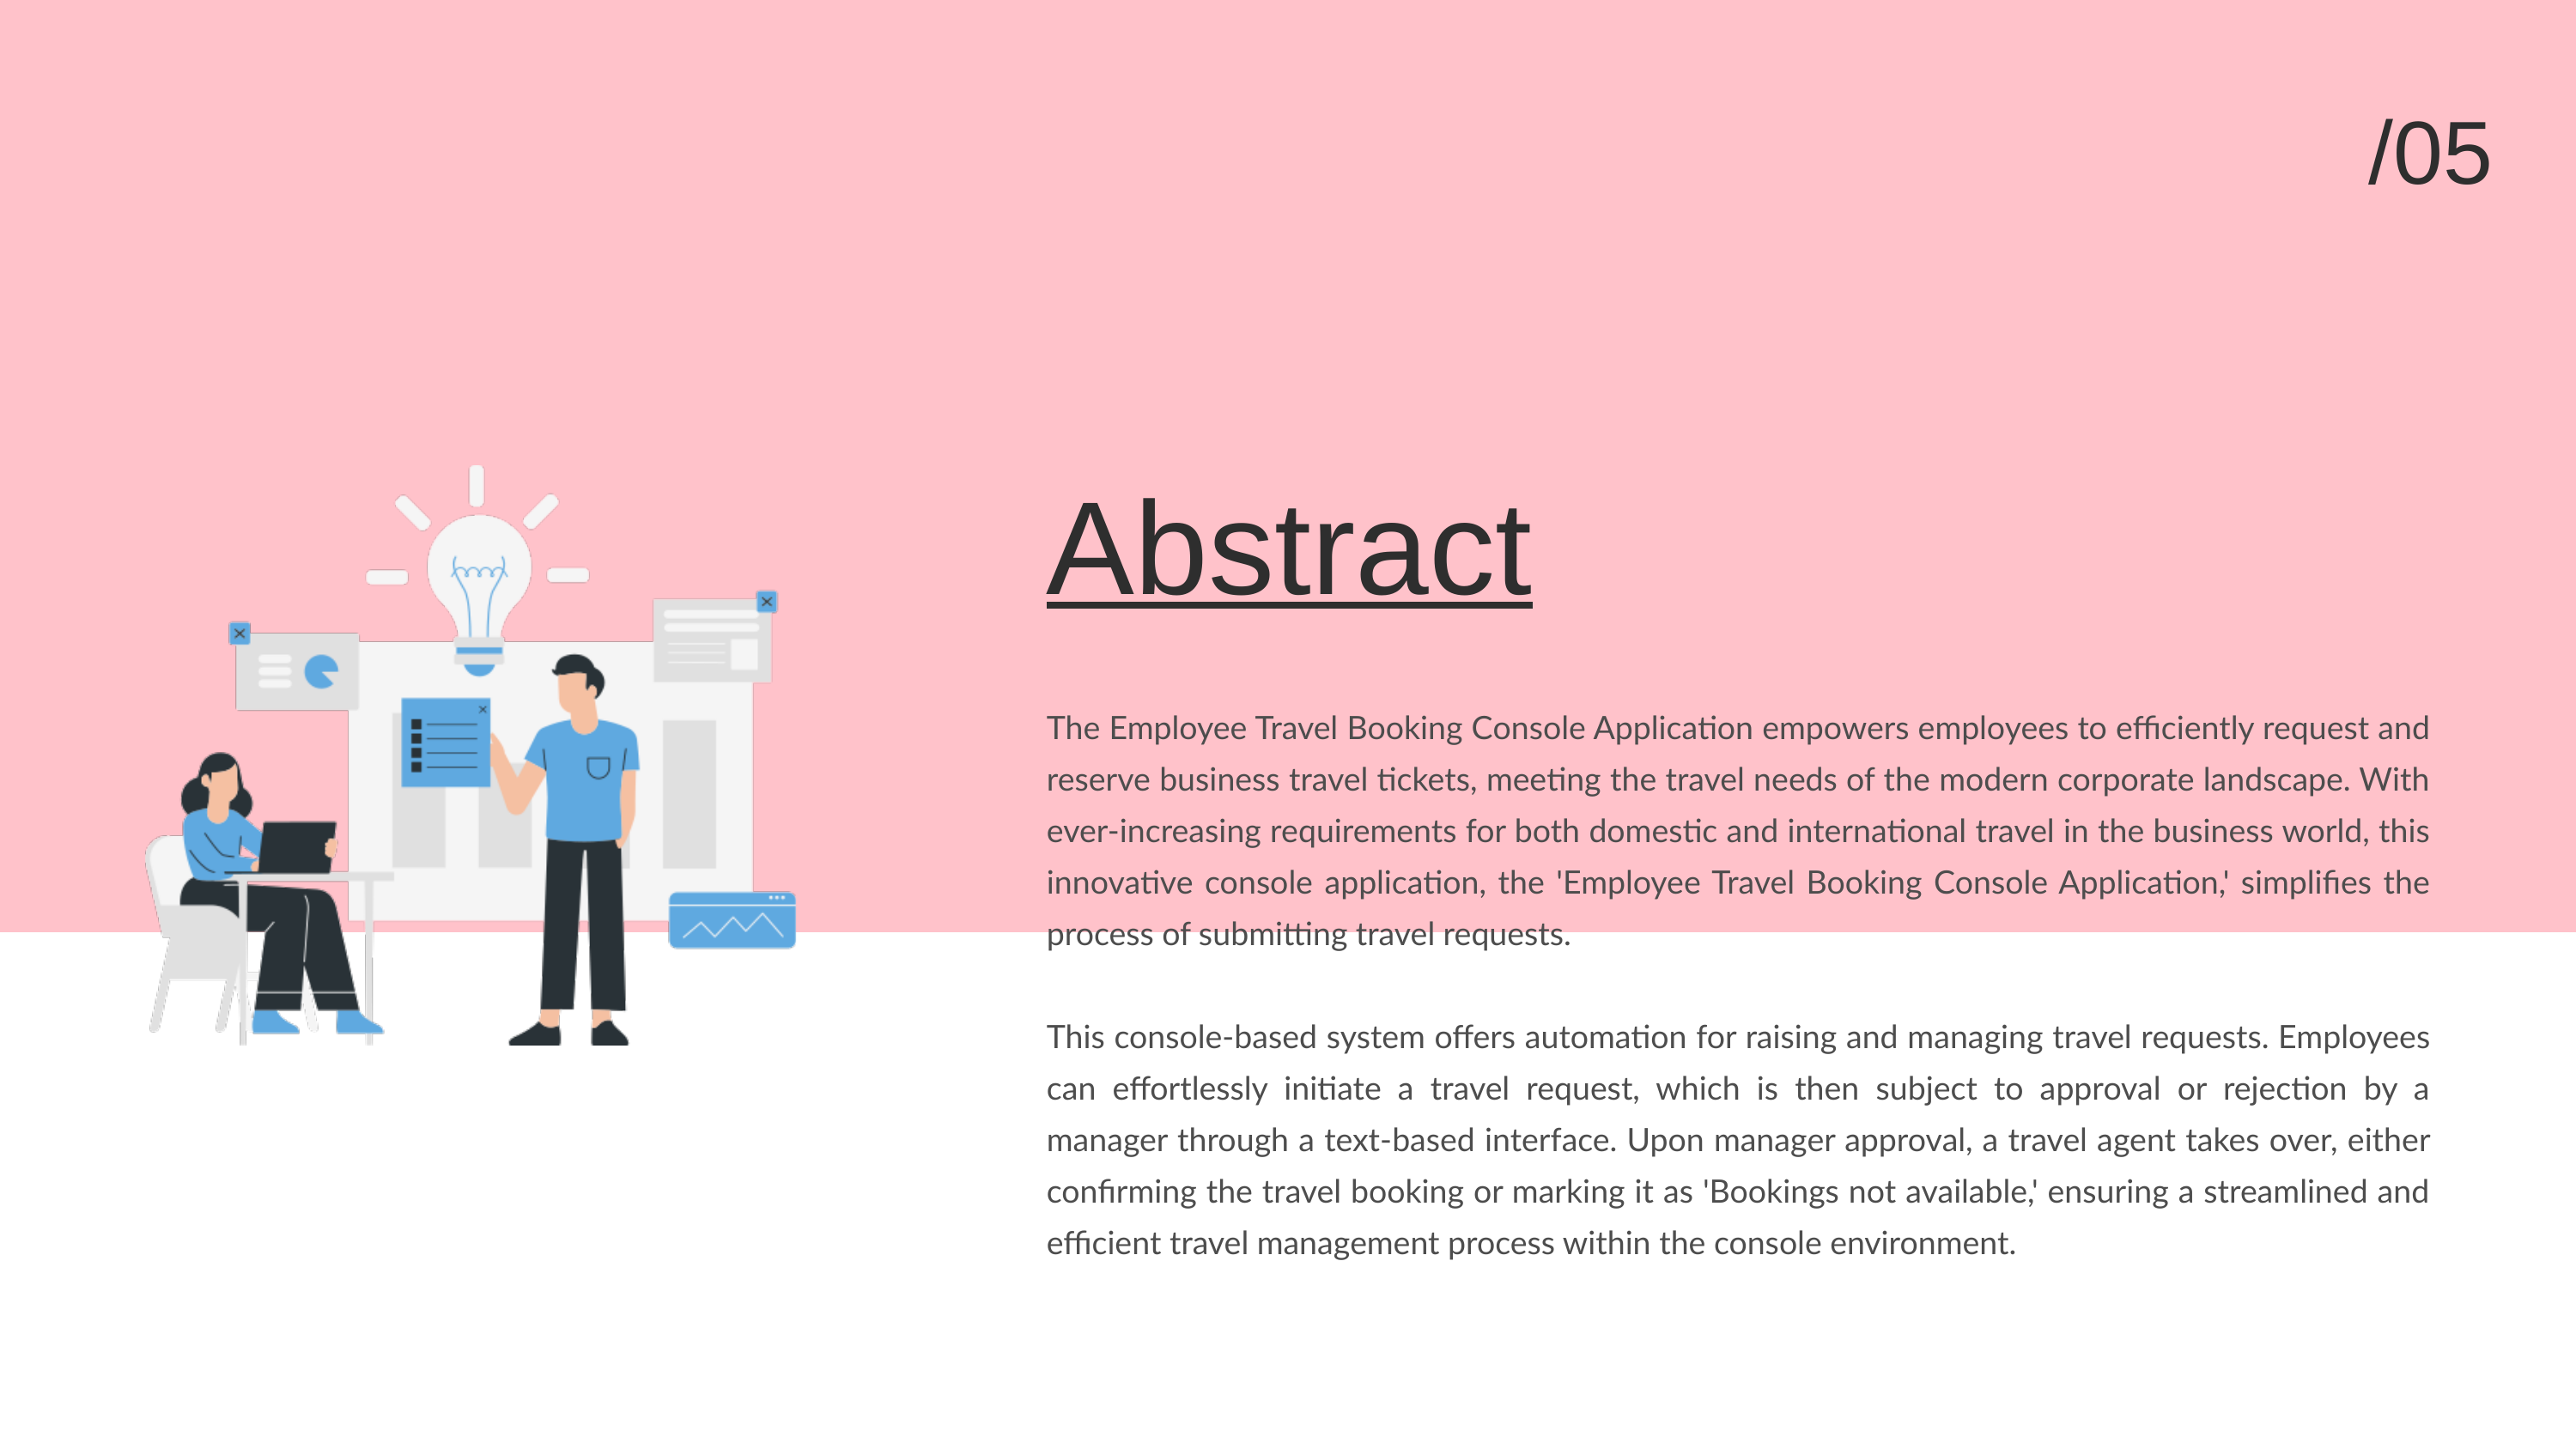

/05
Abstract

The Employee Travel Booking Console Application empowers employees to efficiently request and reserve business travel tickets, meeting the travel needs of the modern corporate landscape. With ever-increasing requirements for both domestic and international travel in the business world, this innovative console application, the 'Employee Travel Booking Console Application,' simplifies the process of submitting travel requests.

This console-based system offers automation for raising and managing travel requests. Employees can effortlessly initiate a travel request, which is then subject to approval or rejection by a manager through a text-based interface. Upon manager approval, a travel agent takes over, either confirming the travel booking or marking it as 'Bookings not available,' ensuring a streamlined and efficient travel management process within the console environment.